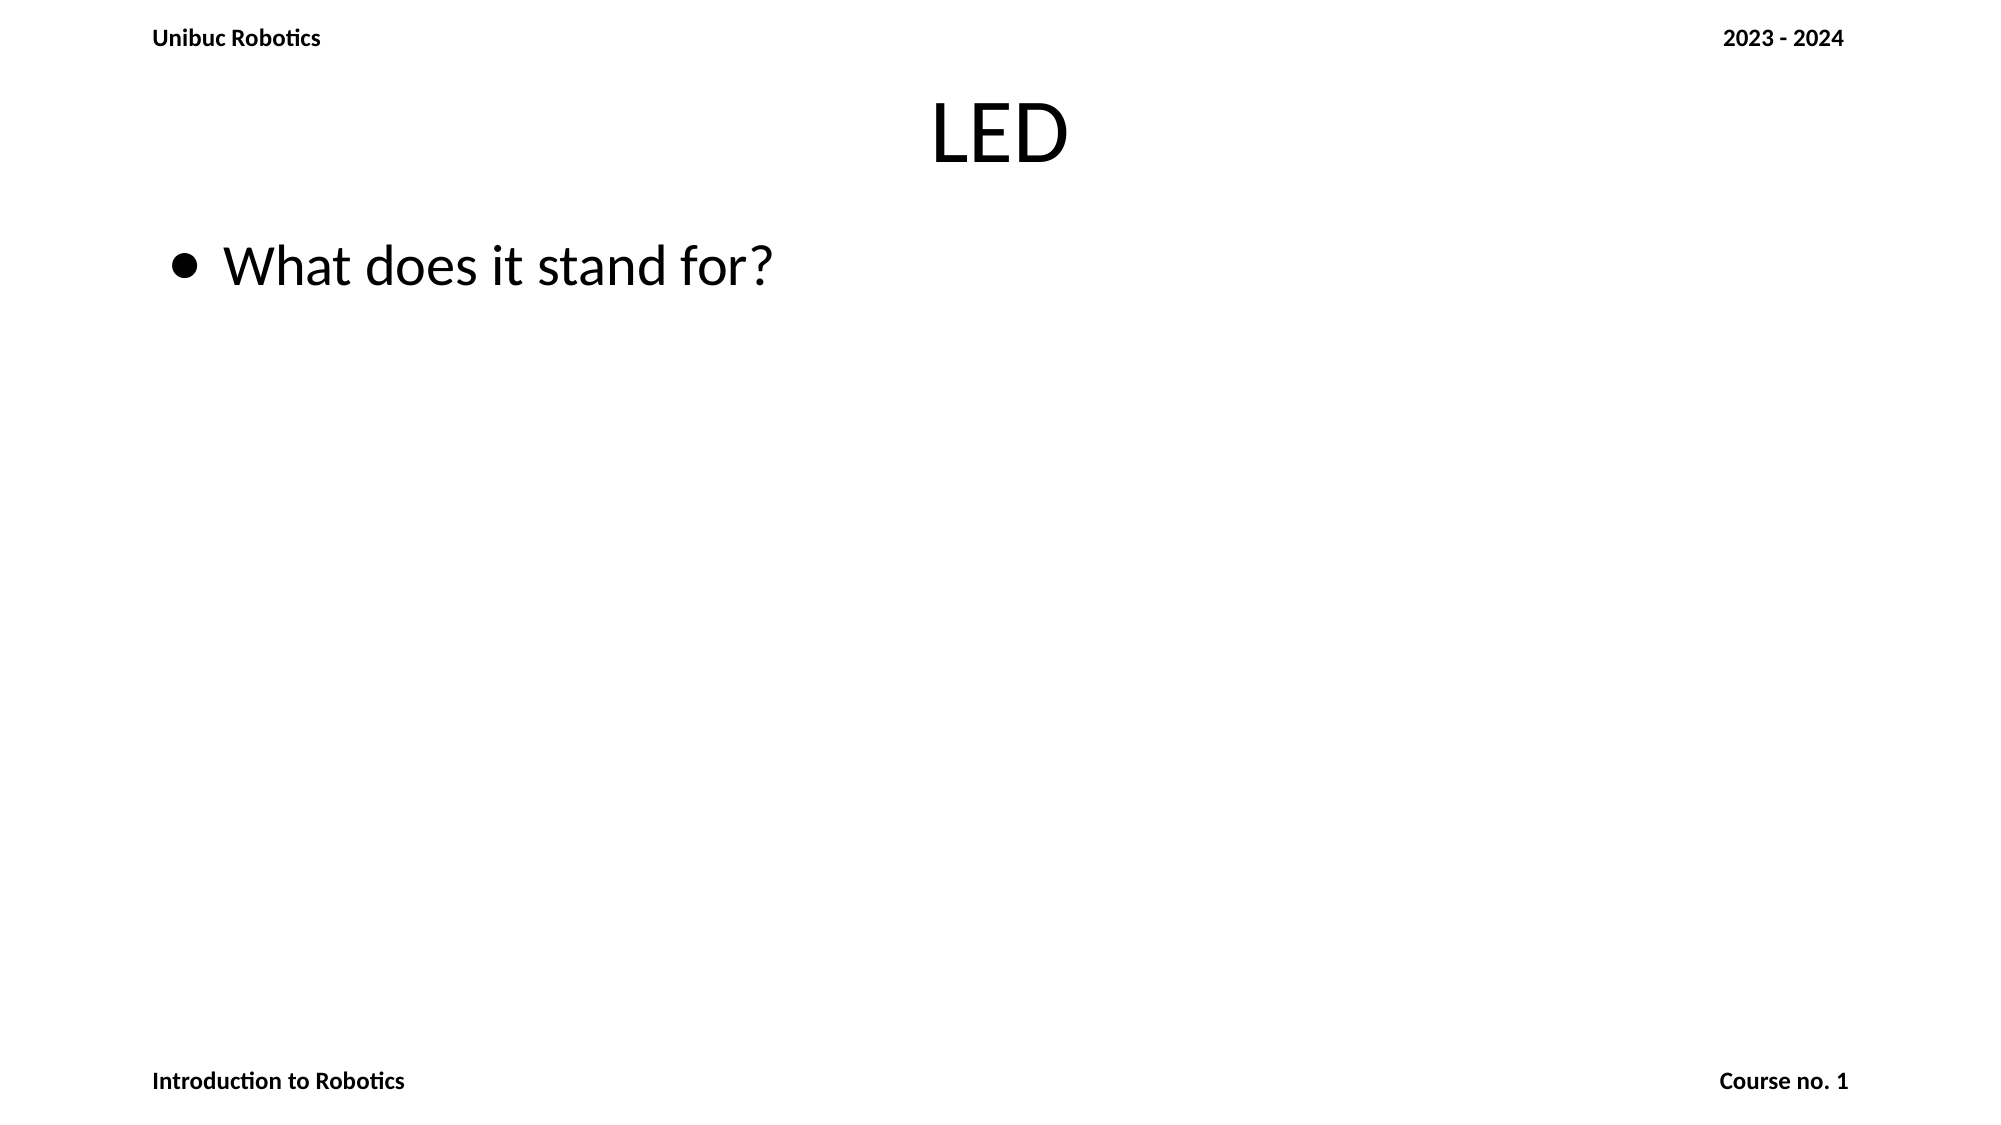

# LED
What does it stand for?